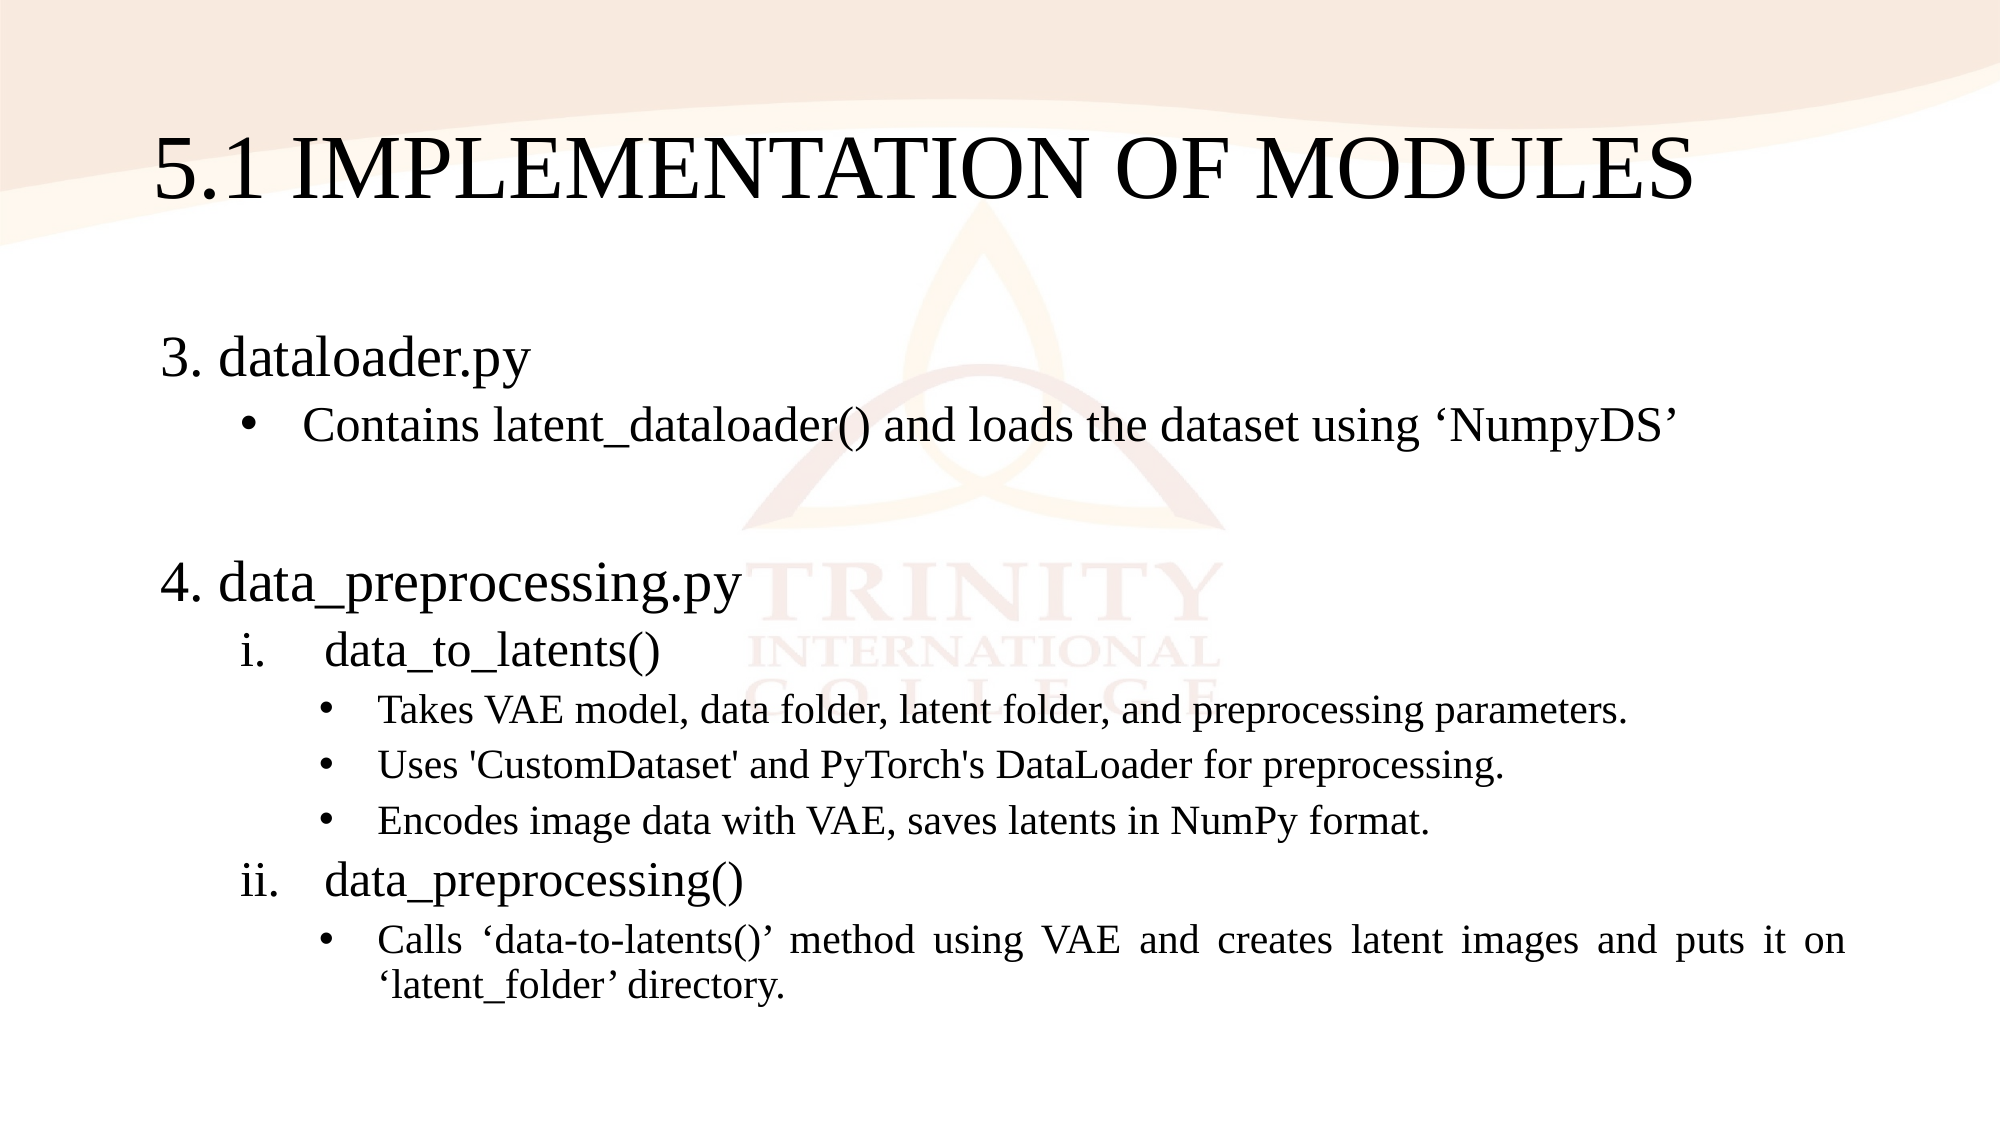

# 5.1 IMPLEMENTATION OF MODULES
3. dataloader.py
Contains latent_dataloader() and loads the dataset using ‘NumpyDS’
4. data_preprocessing.py
data_to_latents()
Takes VAE model, data folder, latent folder, and preprocessing parameters.
Uses 'CustomDataset' and PyTorch's DataLoader for preprocessing.
Encodes image data with VAE, saves latents in NumPy format.
data_preprocessing()
Calls ‘data-to-latents()’ method using VAE and creates latent images and puts it on ‘latent_folder’ directory.